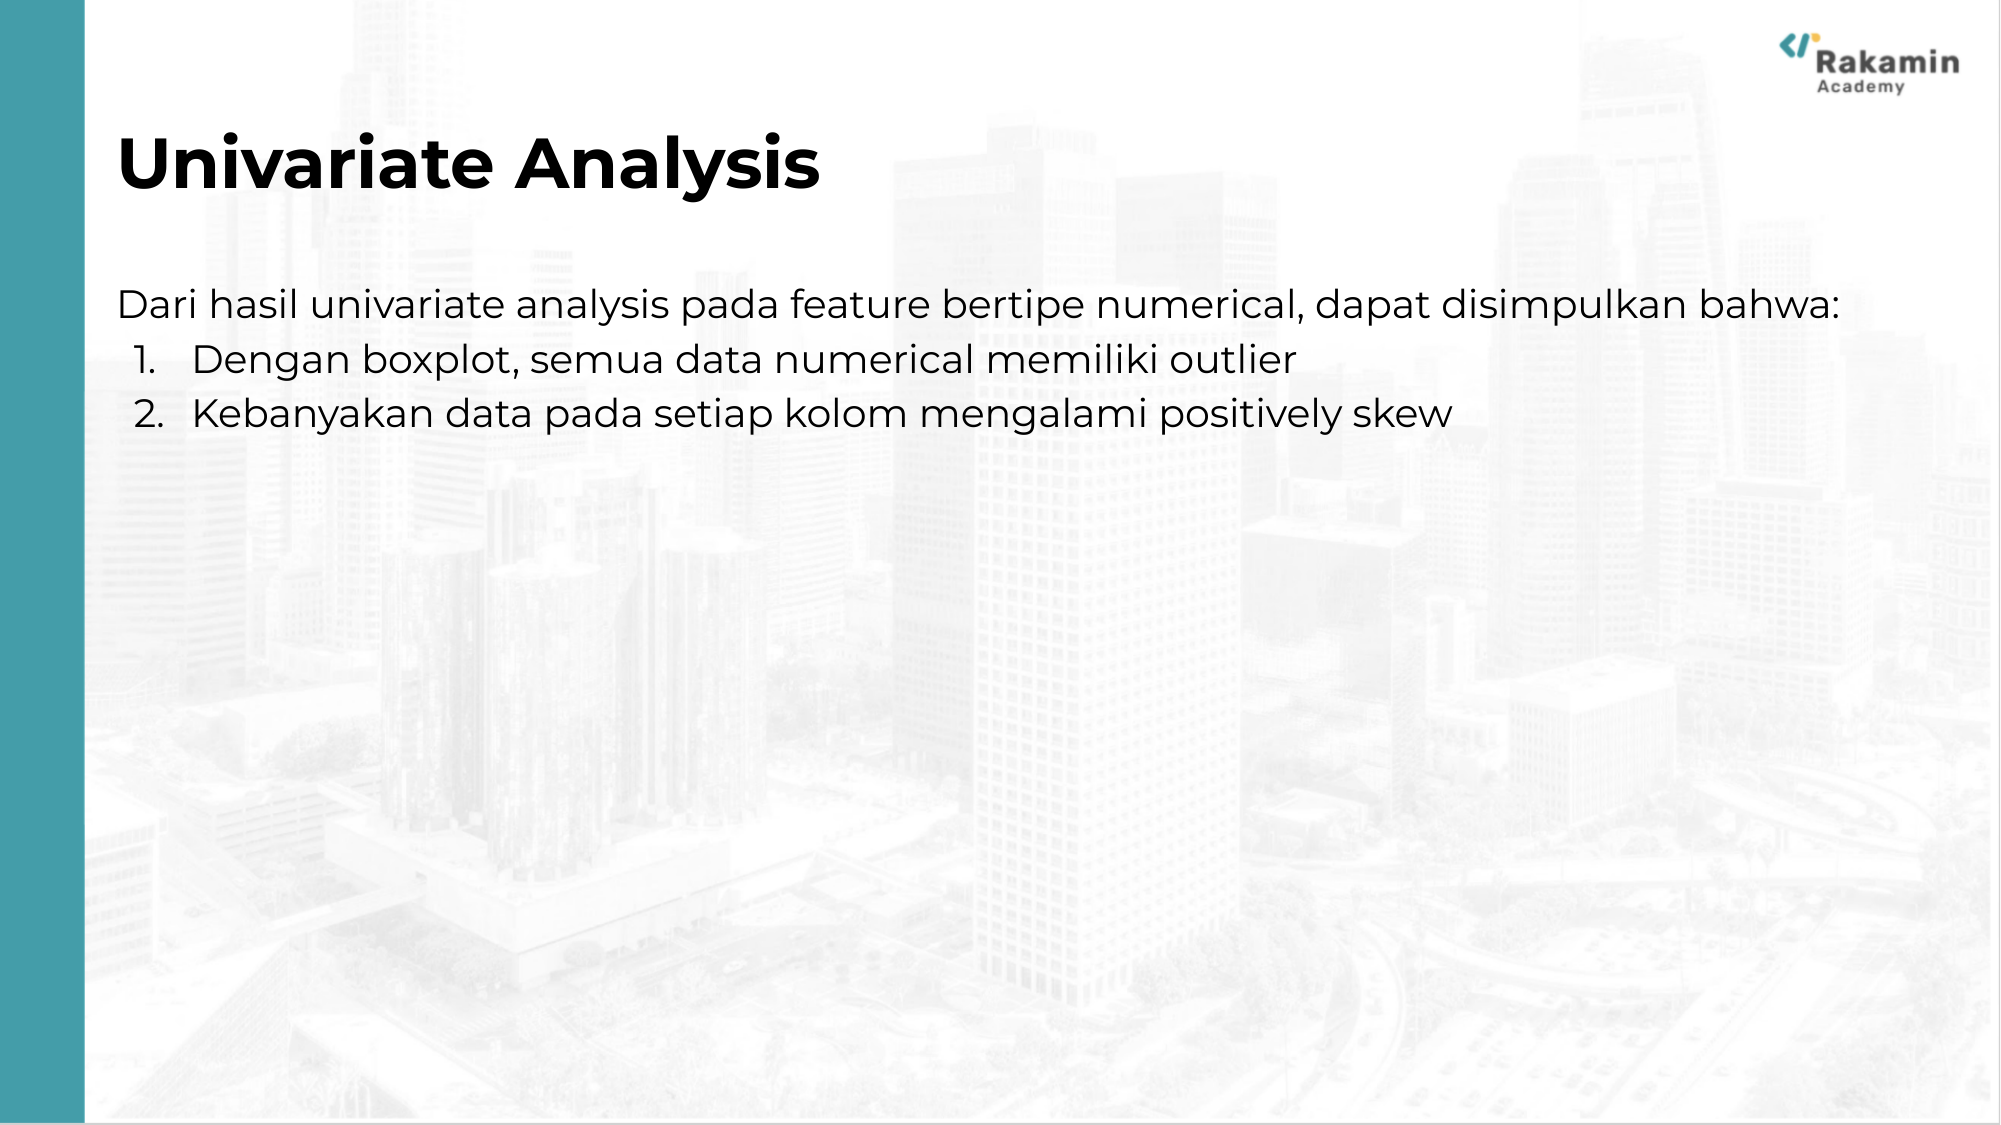

# Univariate Analysis

Dari hasil univariate analysis pada feature bertipe numerical, dapat disimpulkan bahwa:
Dengan boxplot, semua data numerical memiliki outlier
Kebanyakan data pada setiap kolom mengalami positively skew